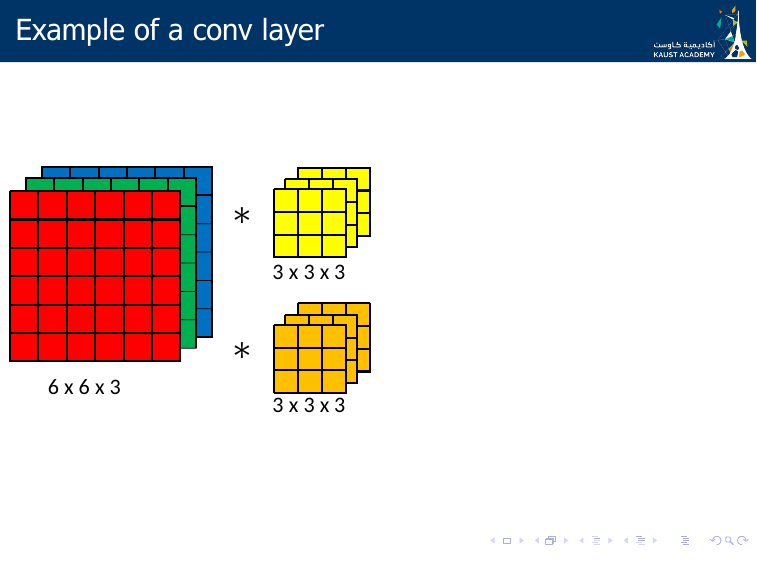

# Example of a conv layer

∗

3 x 3 x 3

∗
6 x 6 x 3
3 x 3 x 3